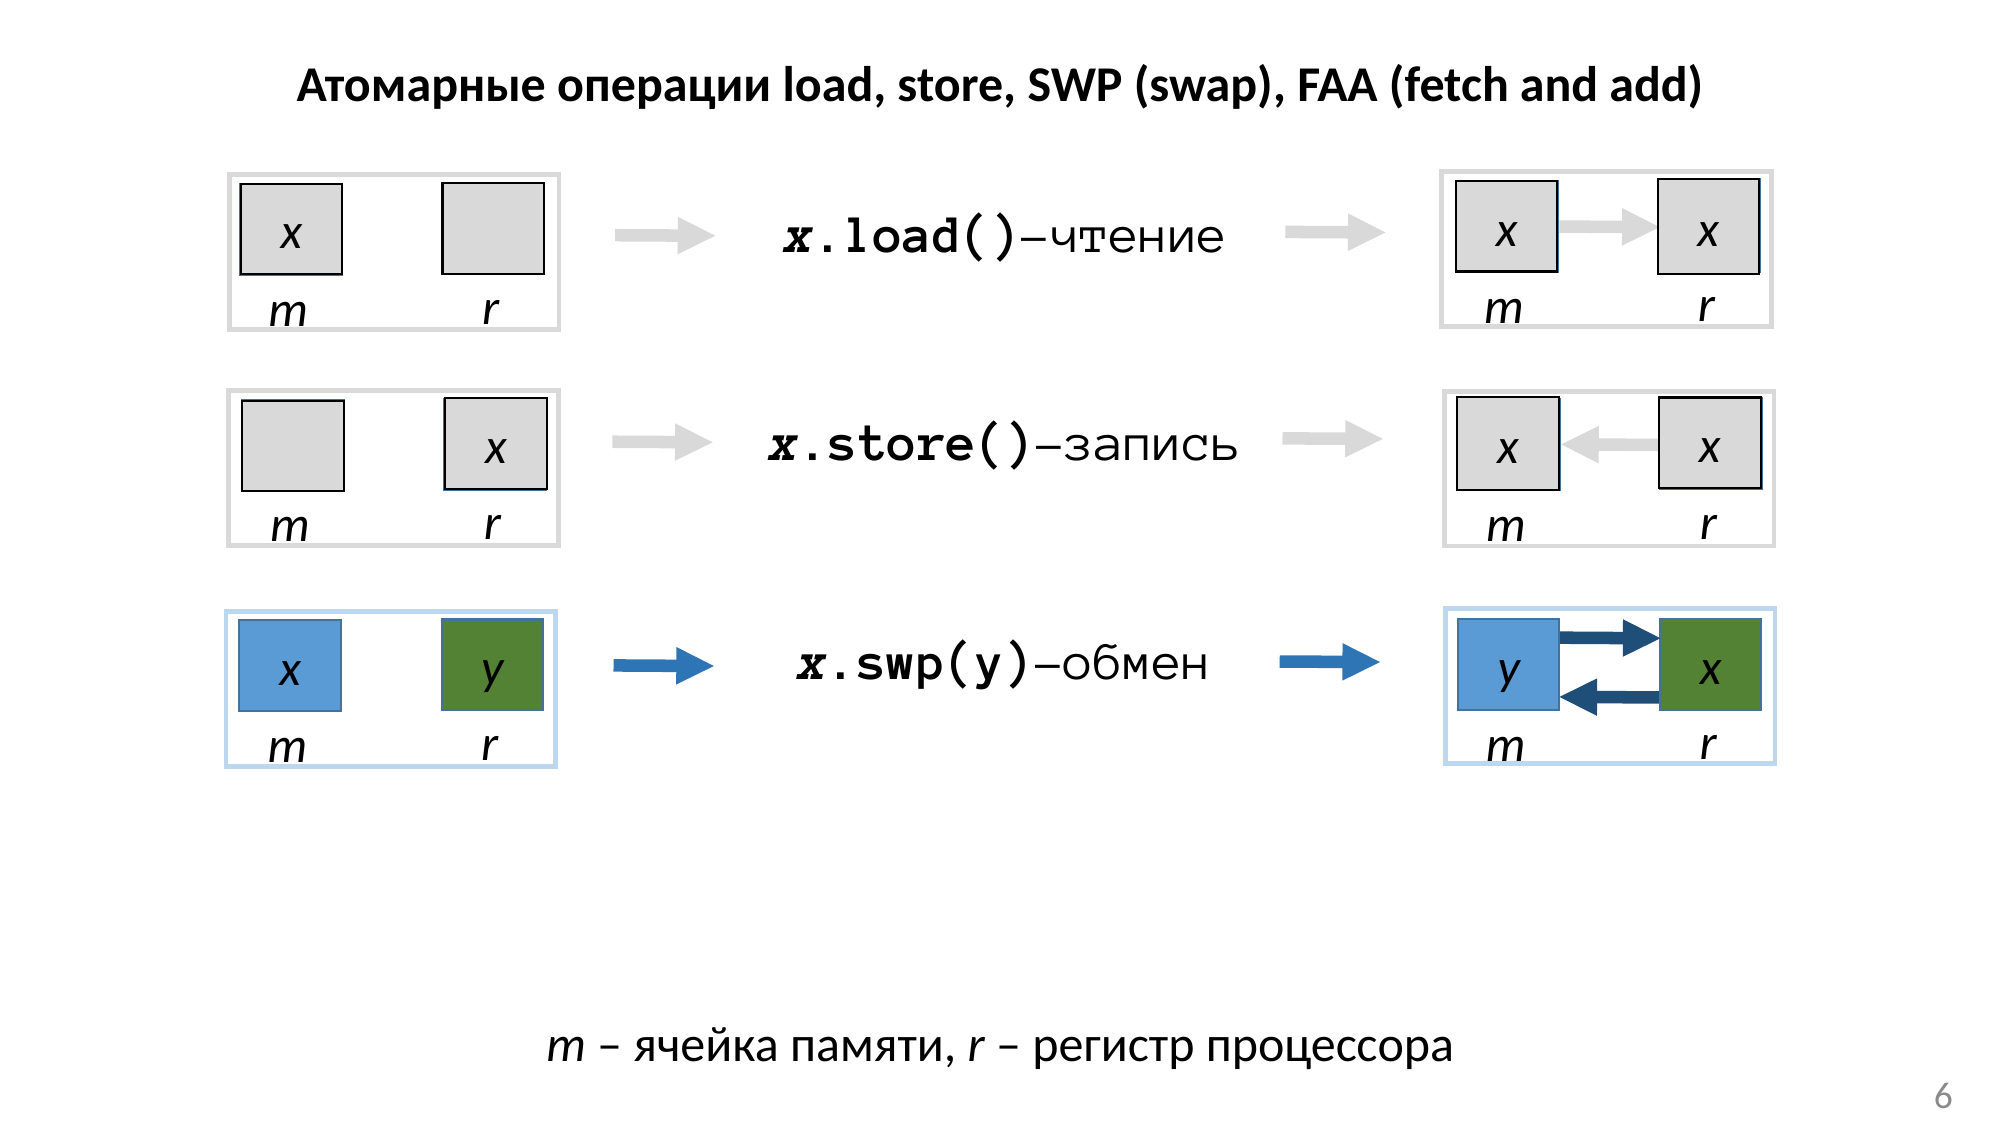

Атомарные операции load, store, SWP (swap), FAA (fetch and add)

x
x
x
x
x

x
x
x.load()-чтение
r
m
r
m

x
x
x
x
x
x
x.store()-запись

r
r
m
m

x.swp(y)-обмен
x
y
r
m
y
x
r
m
m – ячейка памяти, r – регистр процессора
6